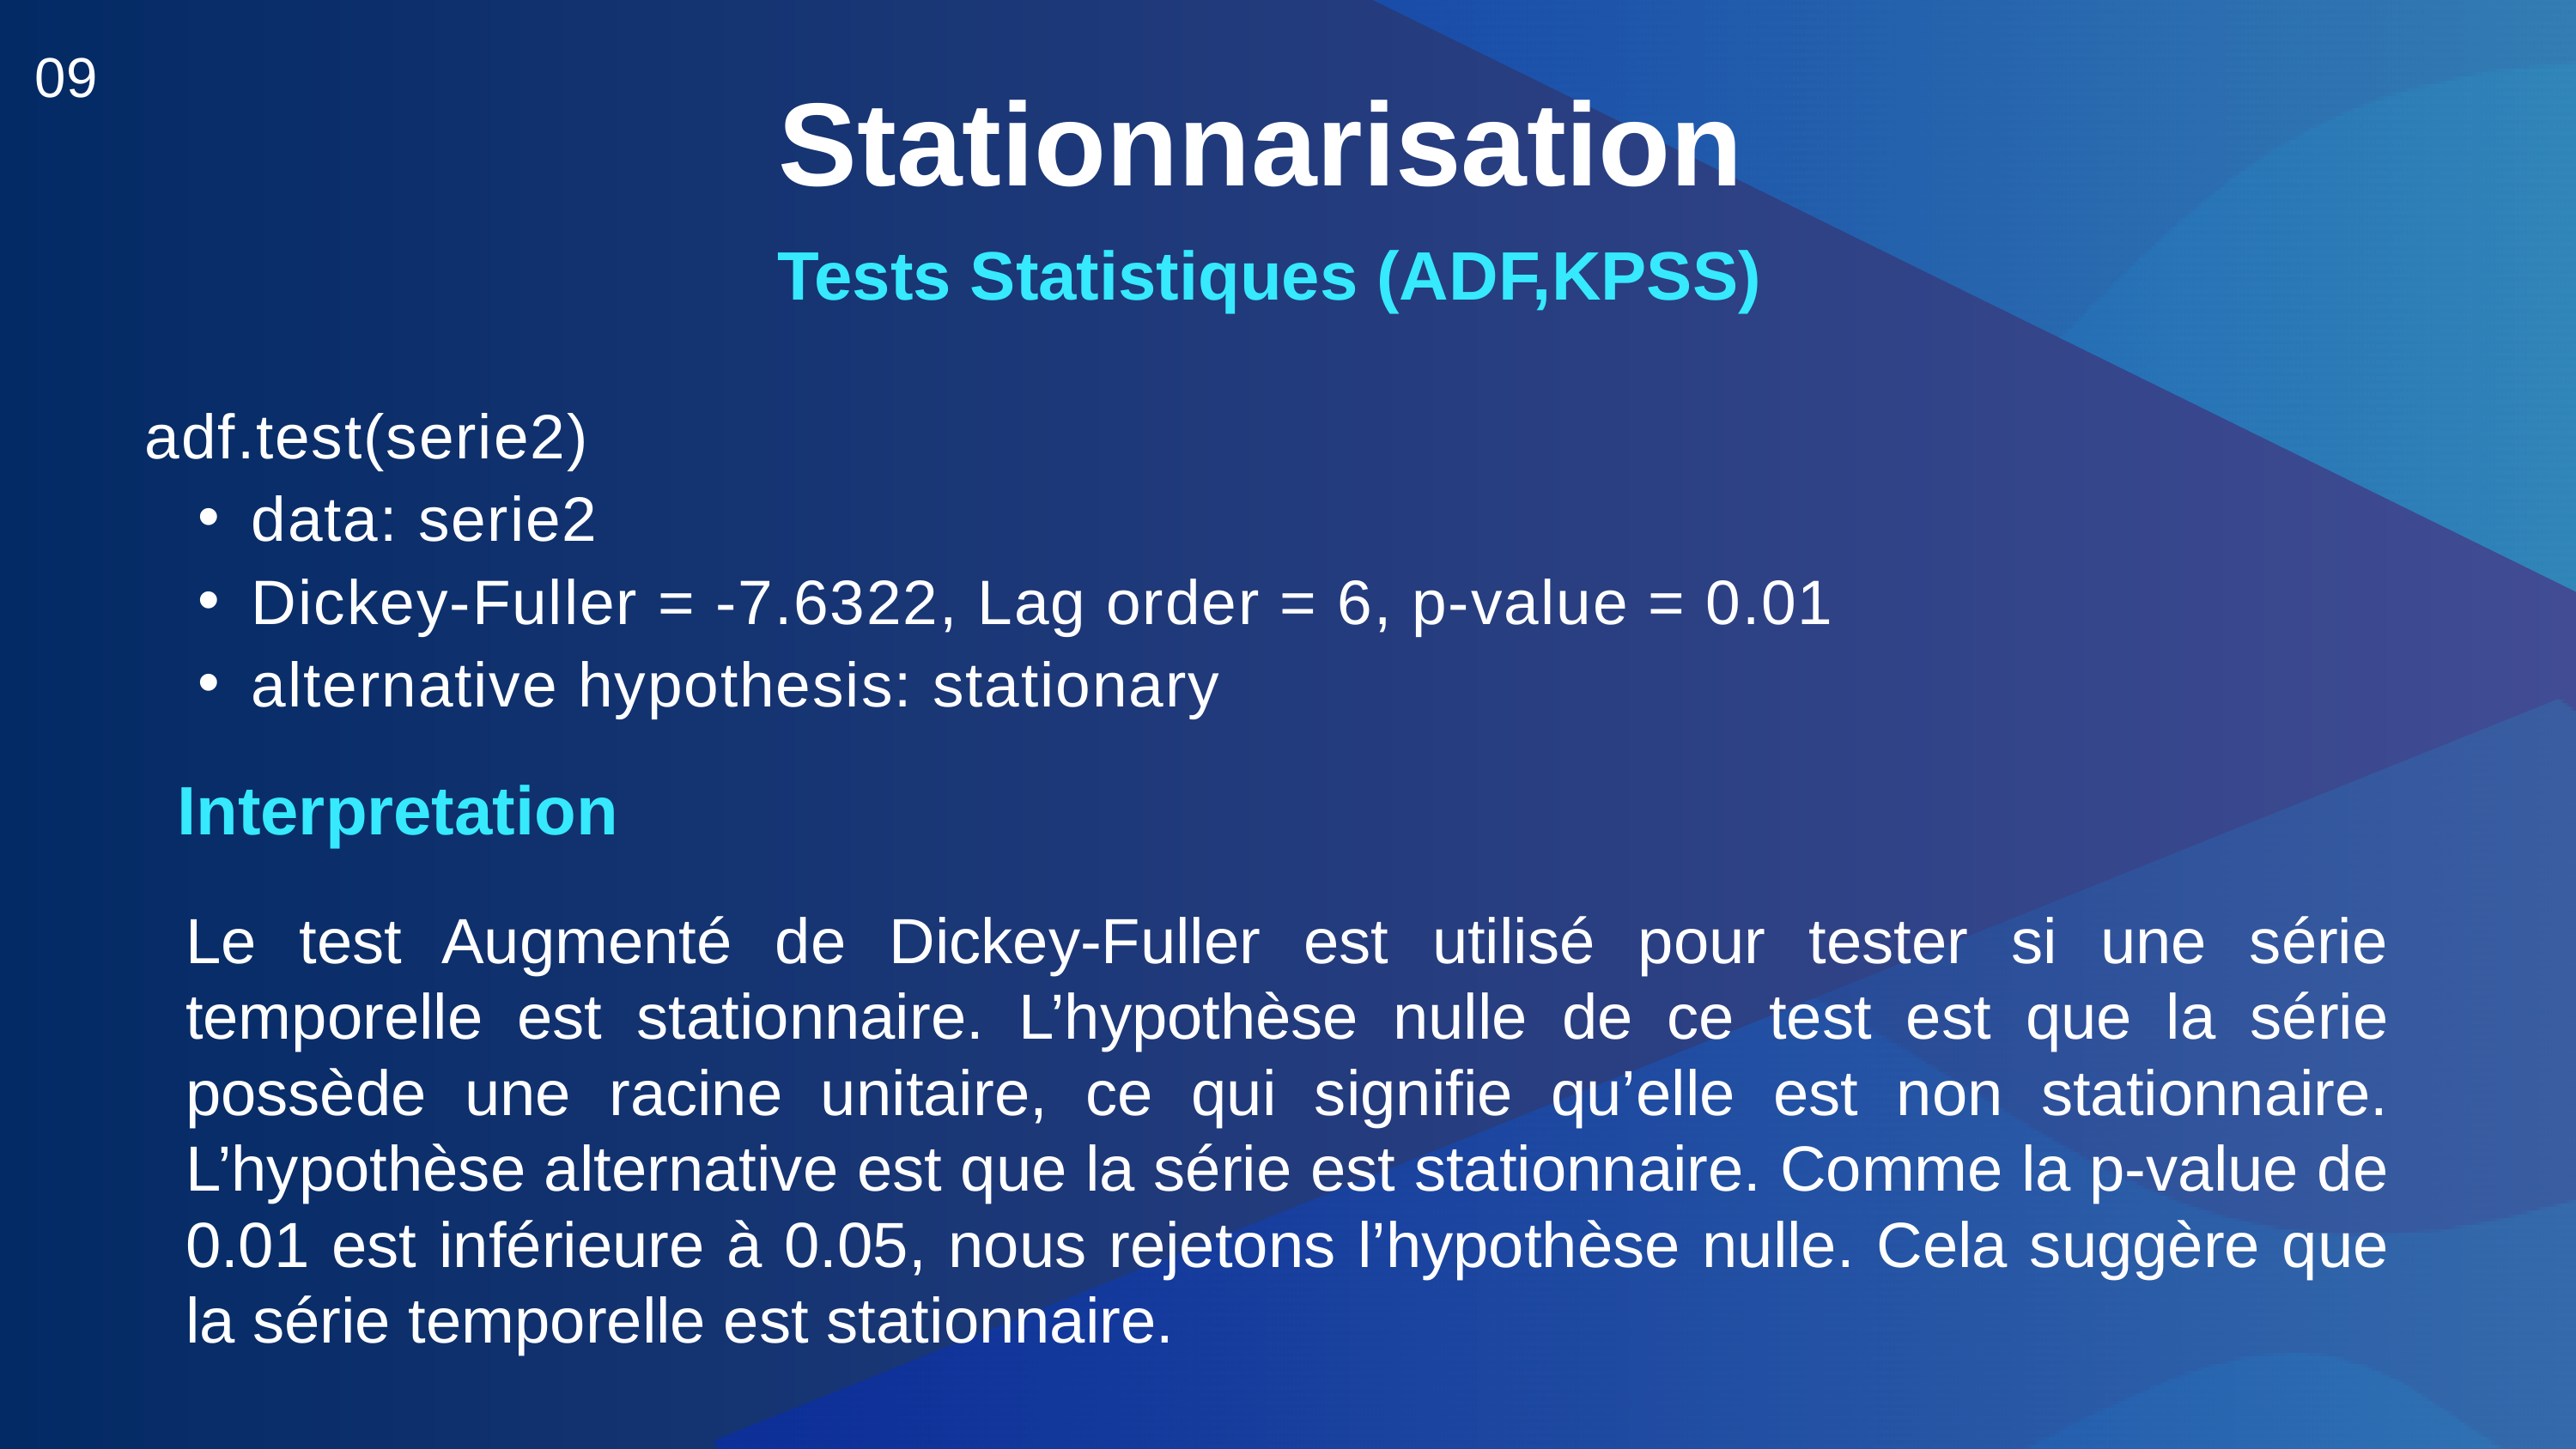

09
Stationnarisation
Tests Statistiques (ADF,KPSS)
adf.test(serie2)
data: serie2
Dickey-Fuller = -7.6322, Lag order = 6, p-value = 0.01
alternative hypothesis: stationary
Interpretation
Le test Augmenté de Dickey-Fuller est utilisé pour tester si une série temporelle est stationnaire. L’hypothèse nulle de ce test est que la série possède une racine unitaire, ce qui signifie qu’elle est non stationnaire. L’hypothèse alternative est que la série est stationnaire. Comme la p-value de 0.01 est inférieure à 0.05, nous rejetons l’hypothèse nulle. Cela suggère que la série temporelle est stationnaire.